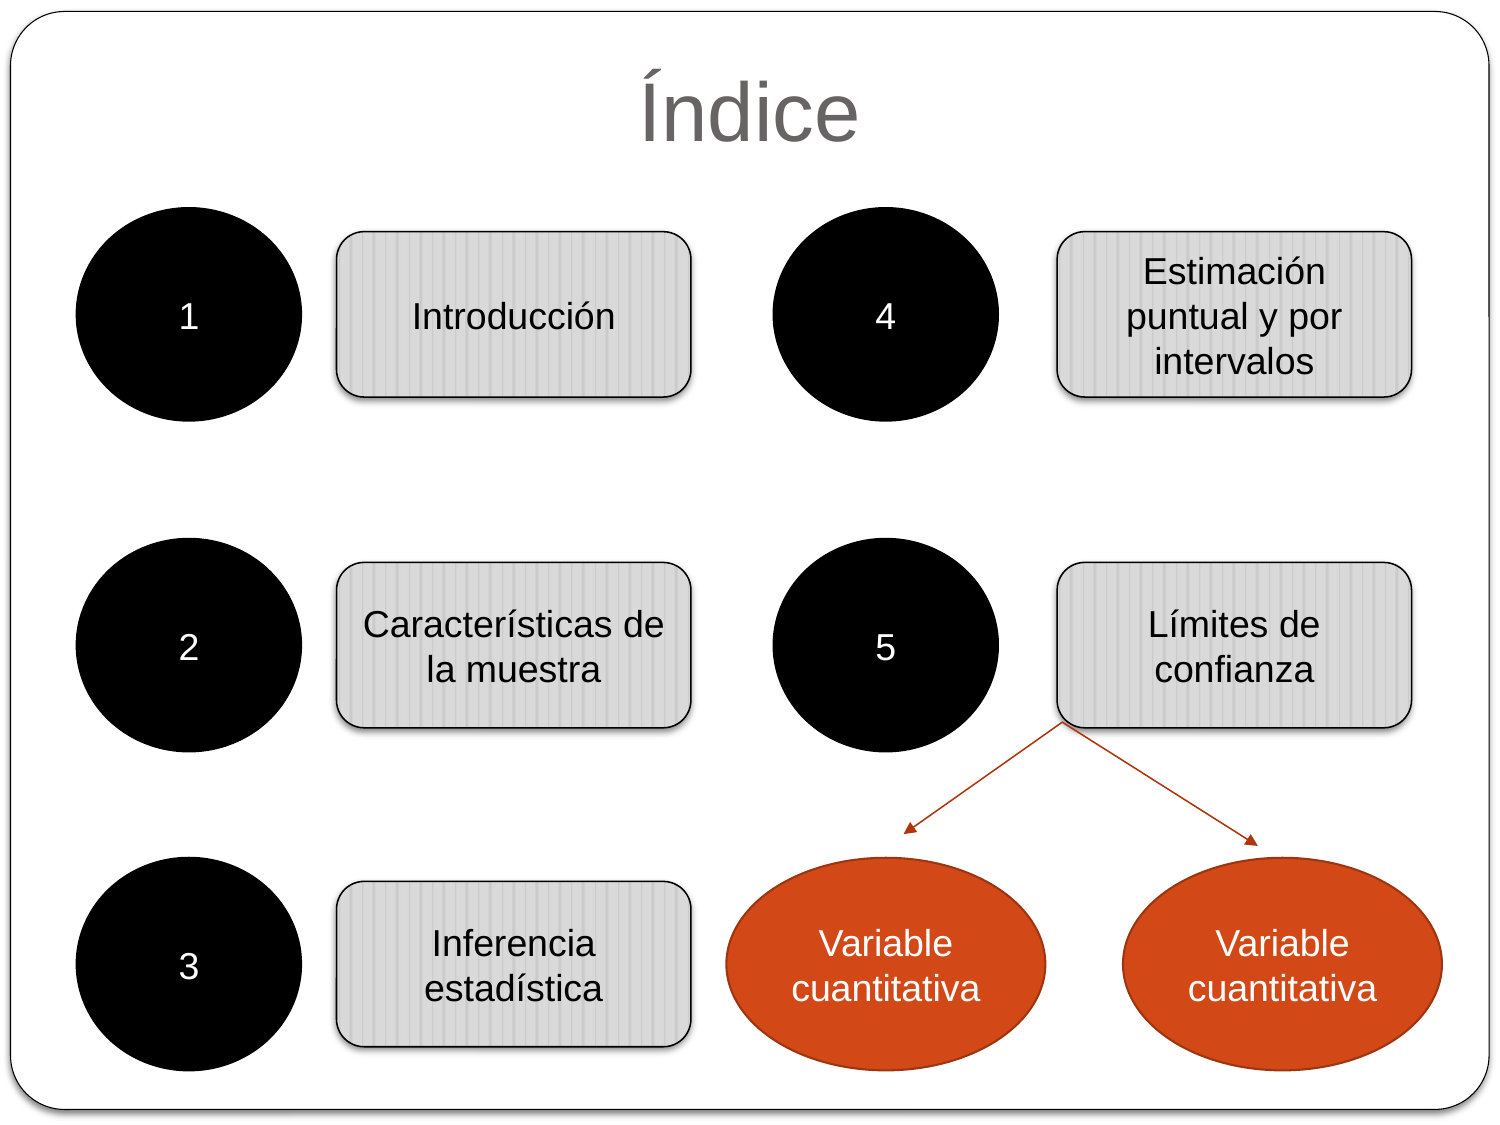

# Índice
1
4
Introducción
Estimación puntual y por intervalos
2
5
Características de la muestra
Límites de confianza
3
Variable
cuantitativa
Variable
cuantitativa
Inferencia estadística